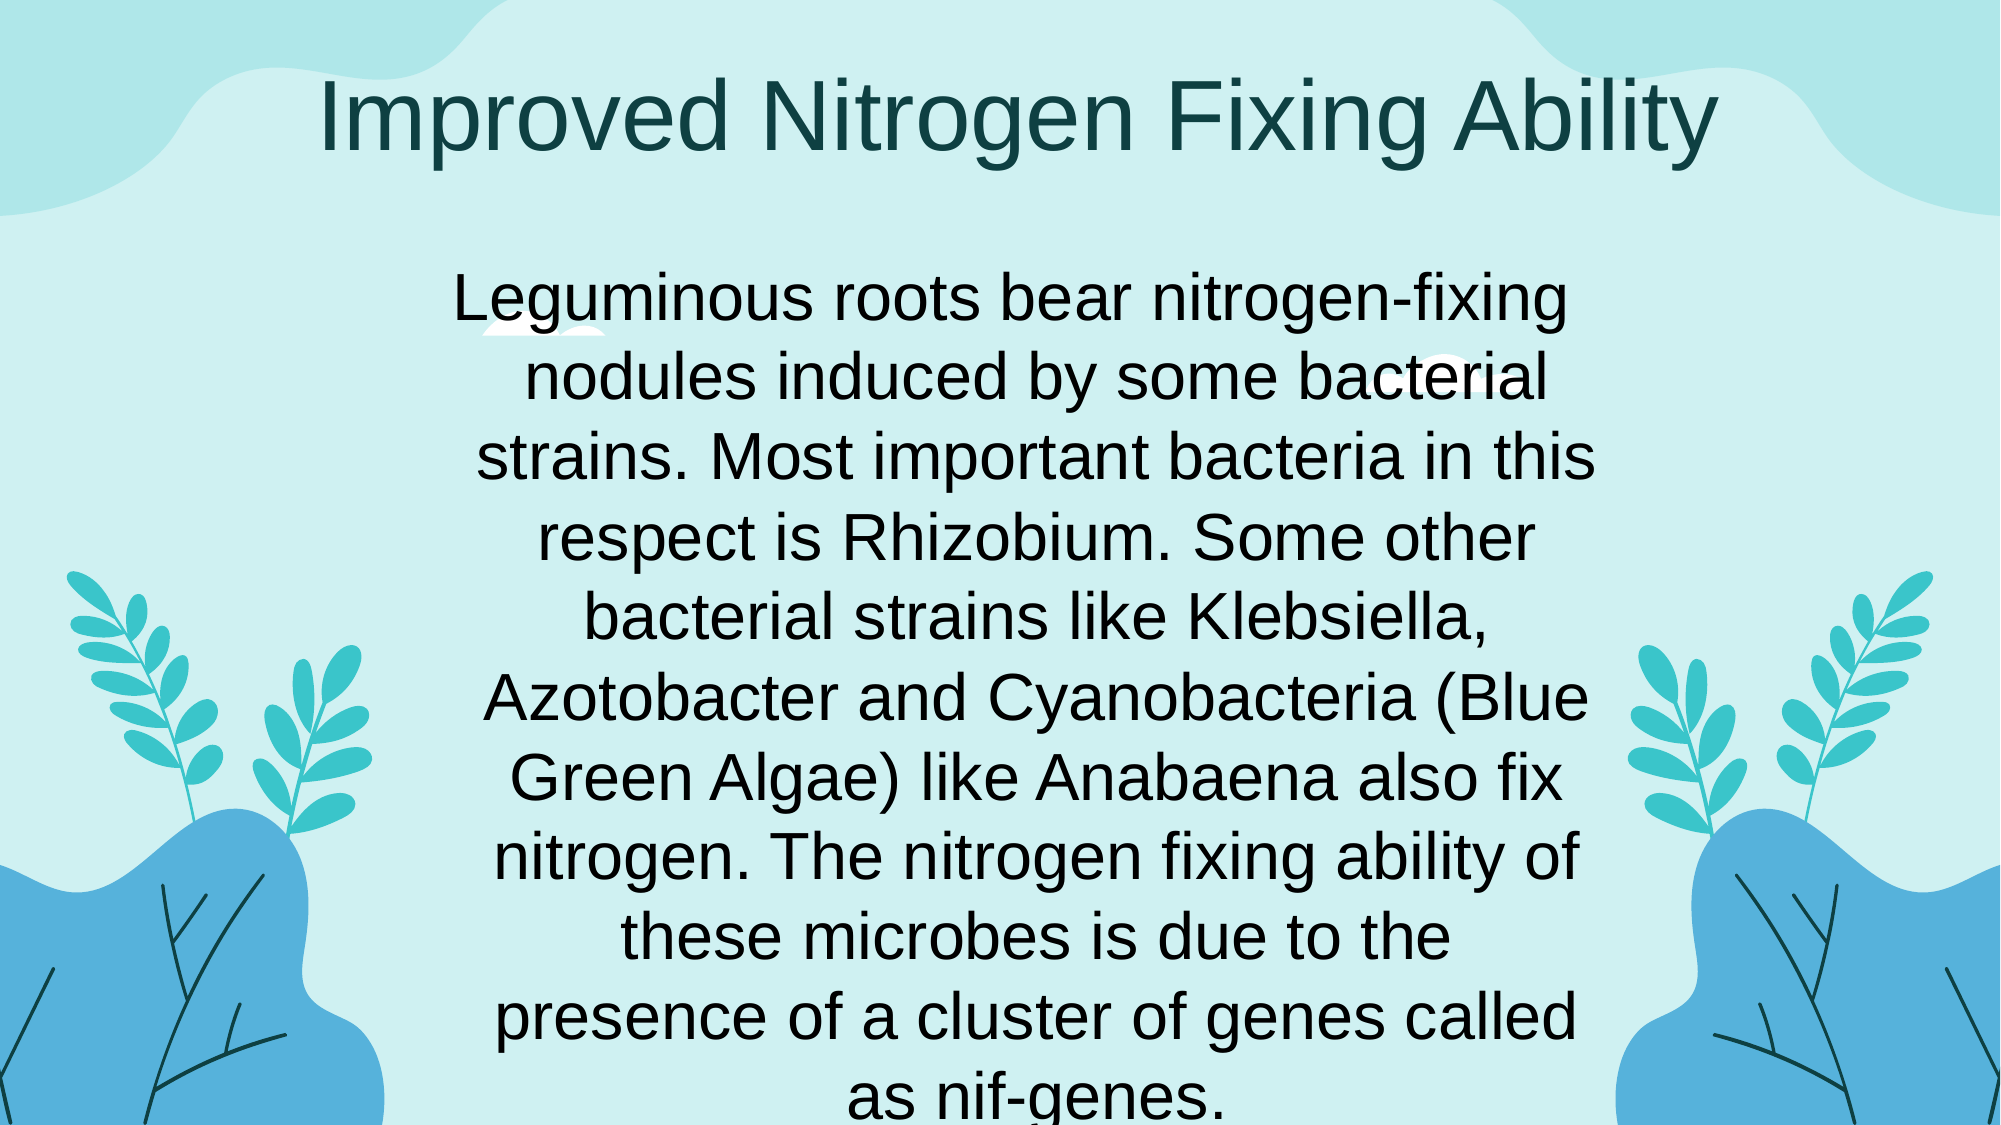

Improved Nitrogen Fixing Ability
Leguminous roots bear nitrogen-fixing nodules induced by some bacterial strains. Most important bacteria in this respect is Rhizobium. Some other bacterial strains like Klebsiella, Azotobacter and Cyanobacteria (Blue Green Algae) like Anabaena also fix nitrogen. The nitrogen fixing ability of these microbes is due to the presence of a cluster of genes called as nif-genes.